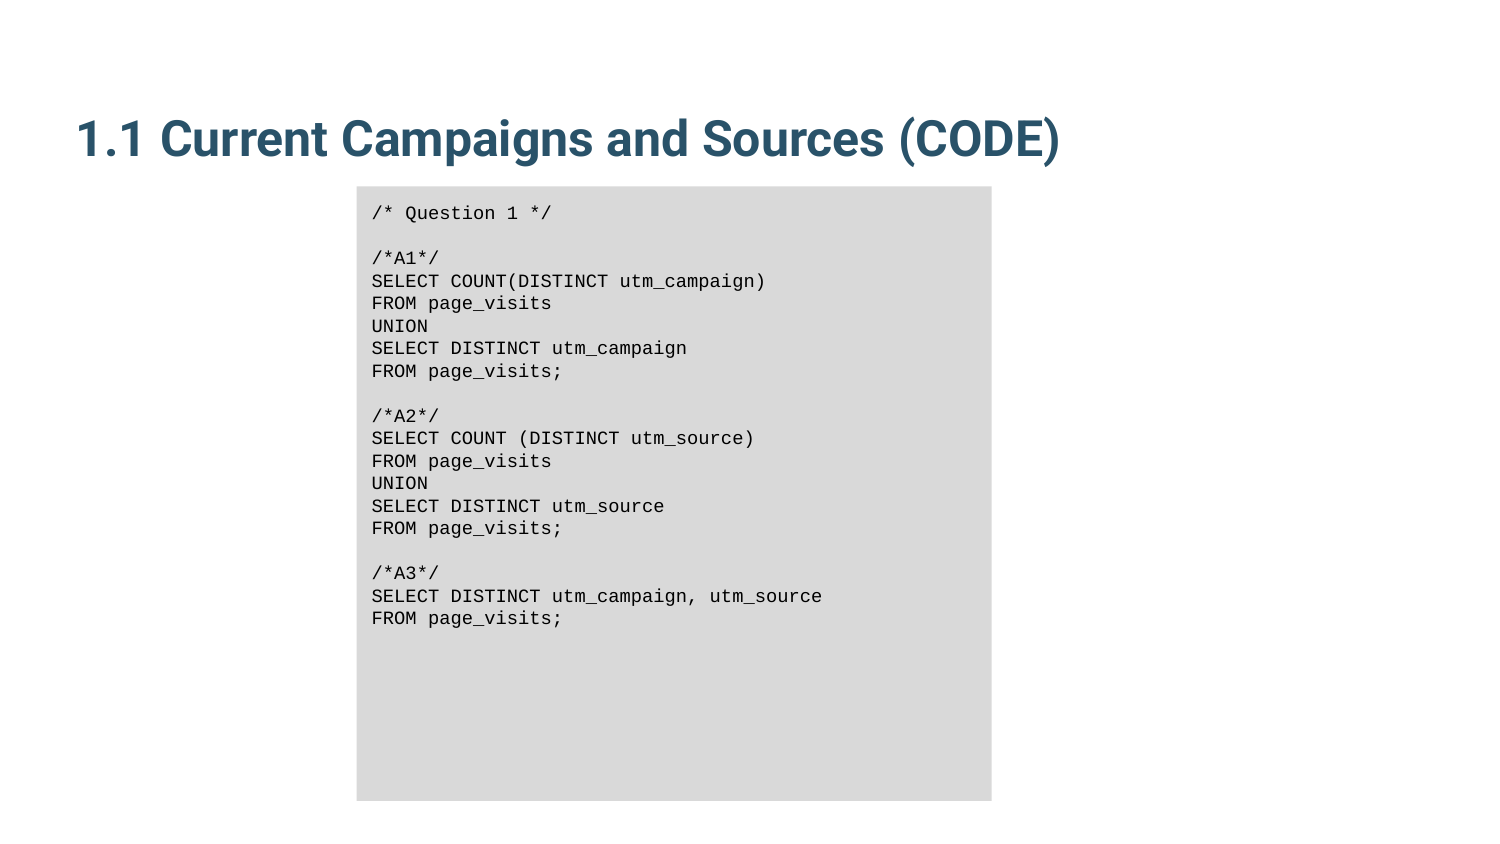

1.1 Current Campaigns and Sources (CODE)
/* Question 1 */

/*A1*/
SELECT COUNT(DISTINCT utm_campaign)
FROM page_visits
UNION
SELECT DISTINCT utm_campaign
FROM page_visits;

/*A2*/
SELECT COUNT (DISTINCT utm_source)
FROM page_visits
UNION
SELECT DISTINCT utm_source
FROM page_visits;

/*A3*/
SELECT DISTINCT utm_campaign, utm_source
FROM page_visits;